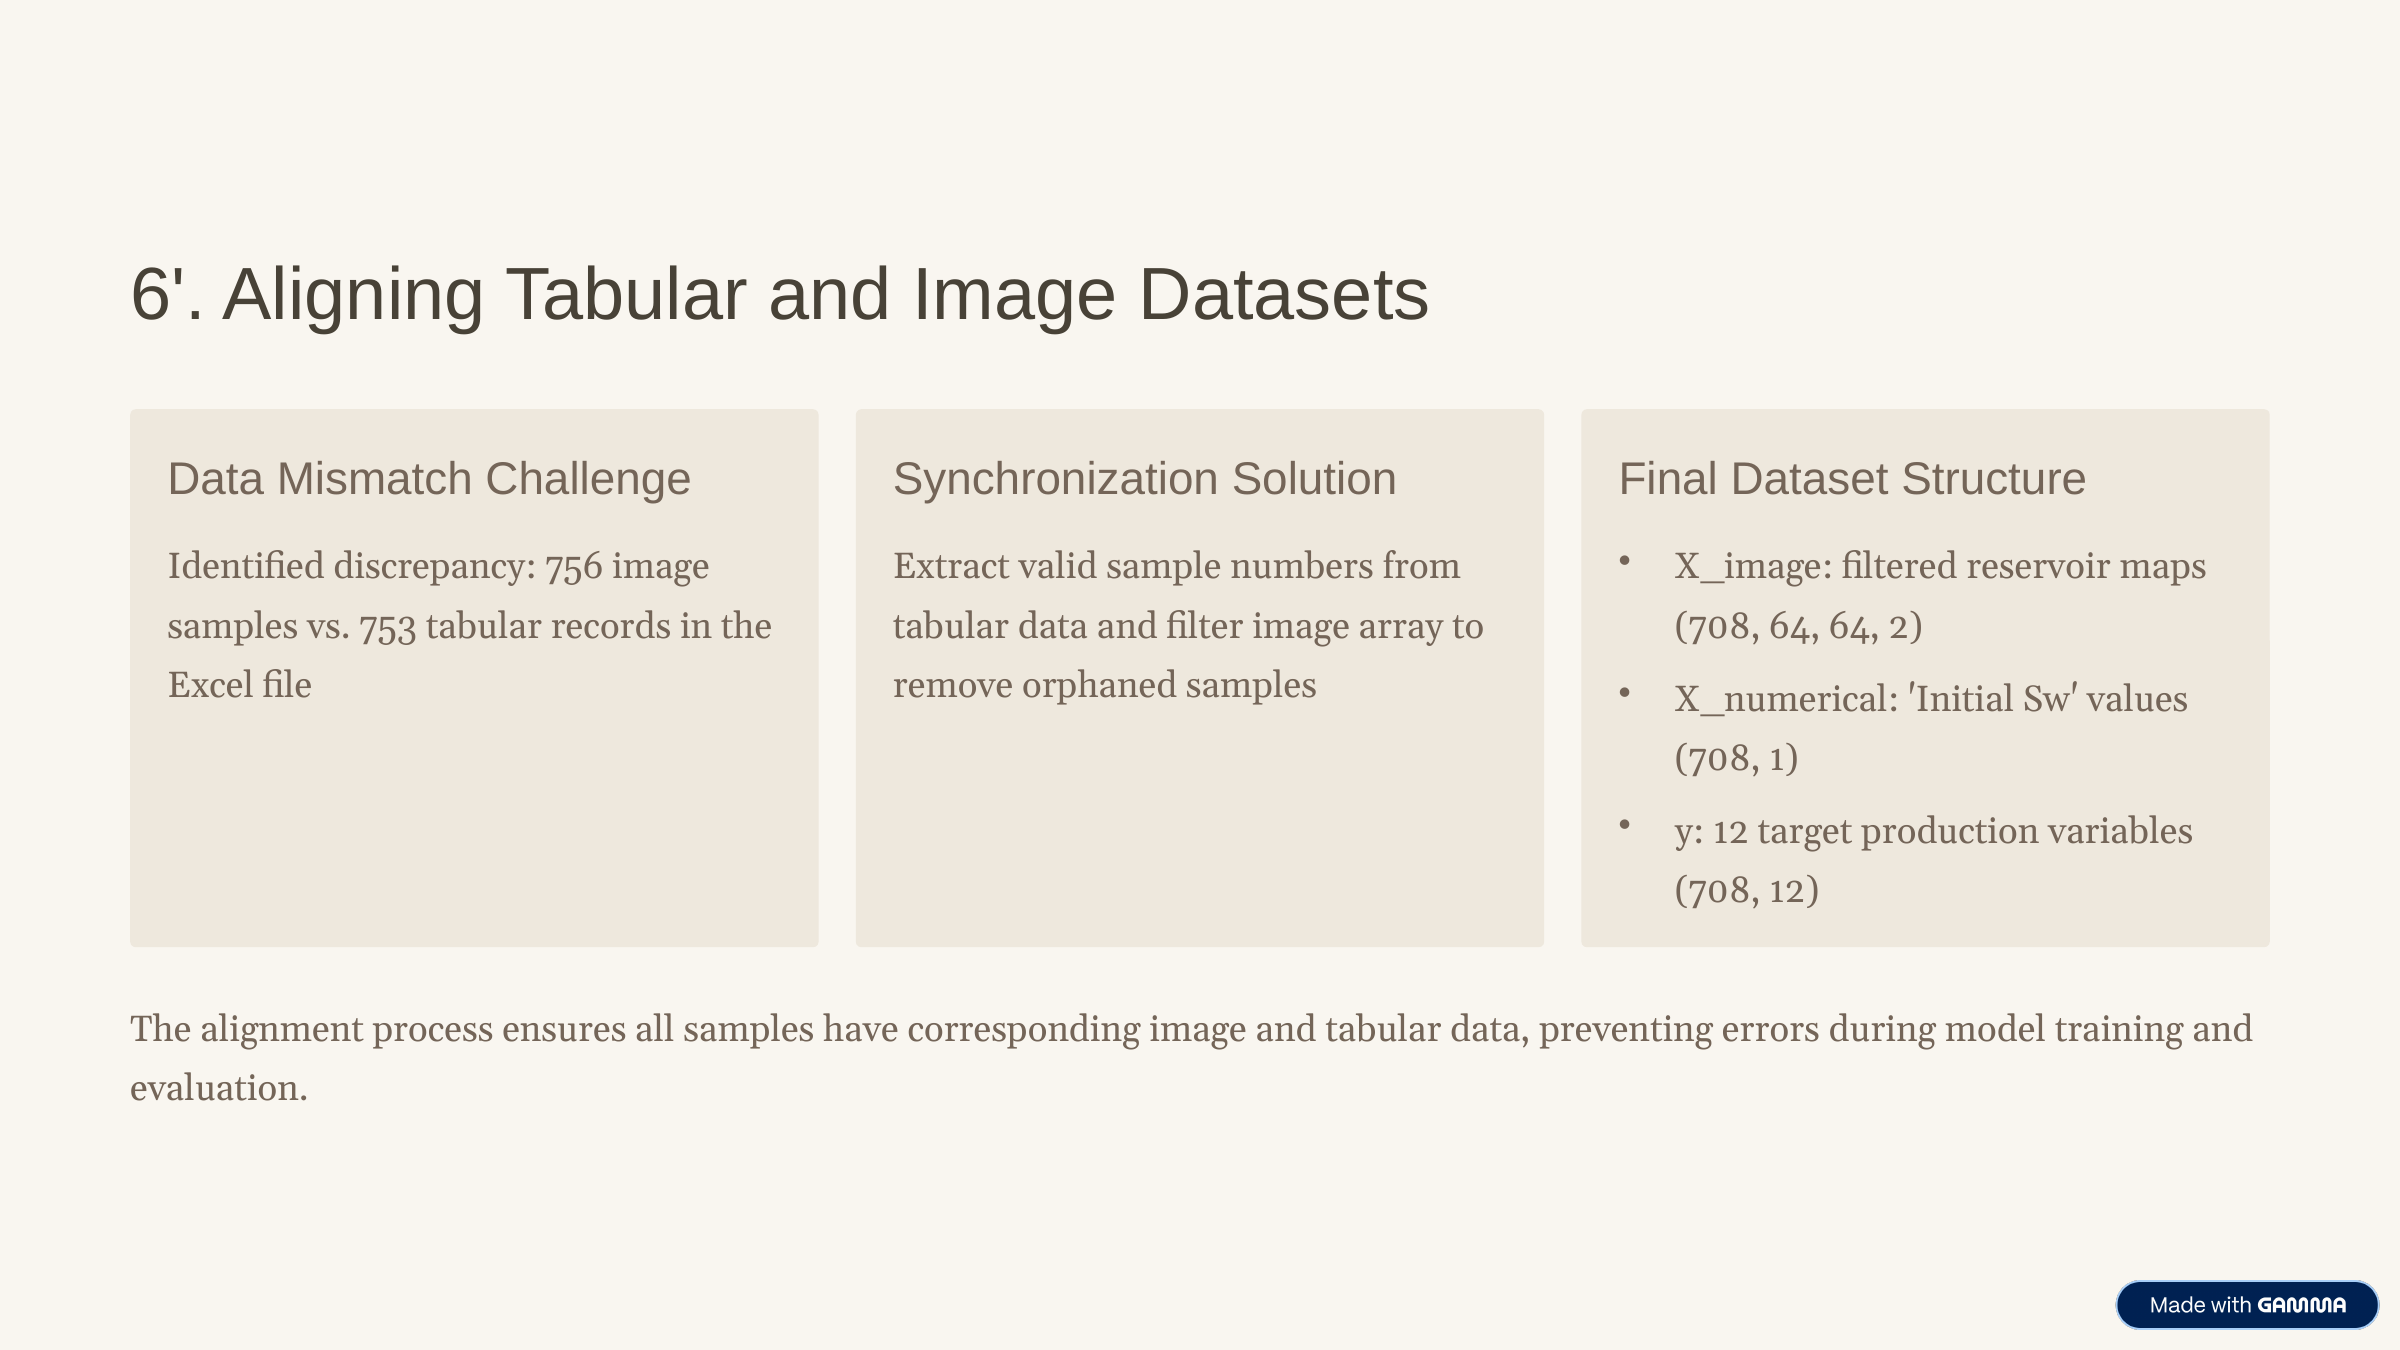

6'. Aligning Tabular and Image Datasets

Data Mismatch Challenge
Synchronization Solution
Final Dataset Structure
Identified discrepancy: 756 image samples vs. 753 tabular records in the Excel file
Extract valid sample numbers from tabular data and filter image array to remove orphaned samples
X_image: filtered reservoir maps (708, 64, 64, 2)
X_numerical: 'Initial Sw' values (708, 1)
y: 12 target production variables (708, 12)
The alignment process ensures all samples have corresponding image and tabular data, preventing errors during model training and evaluation.